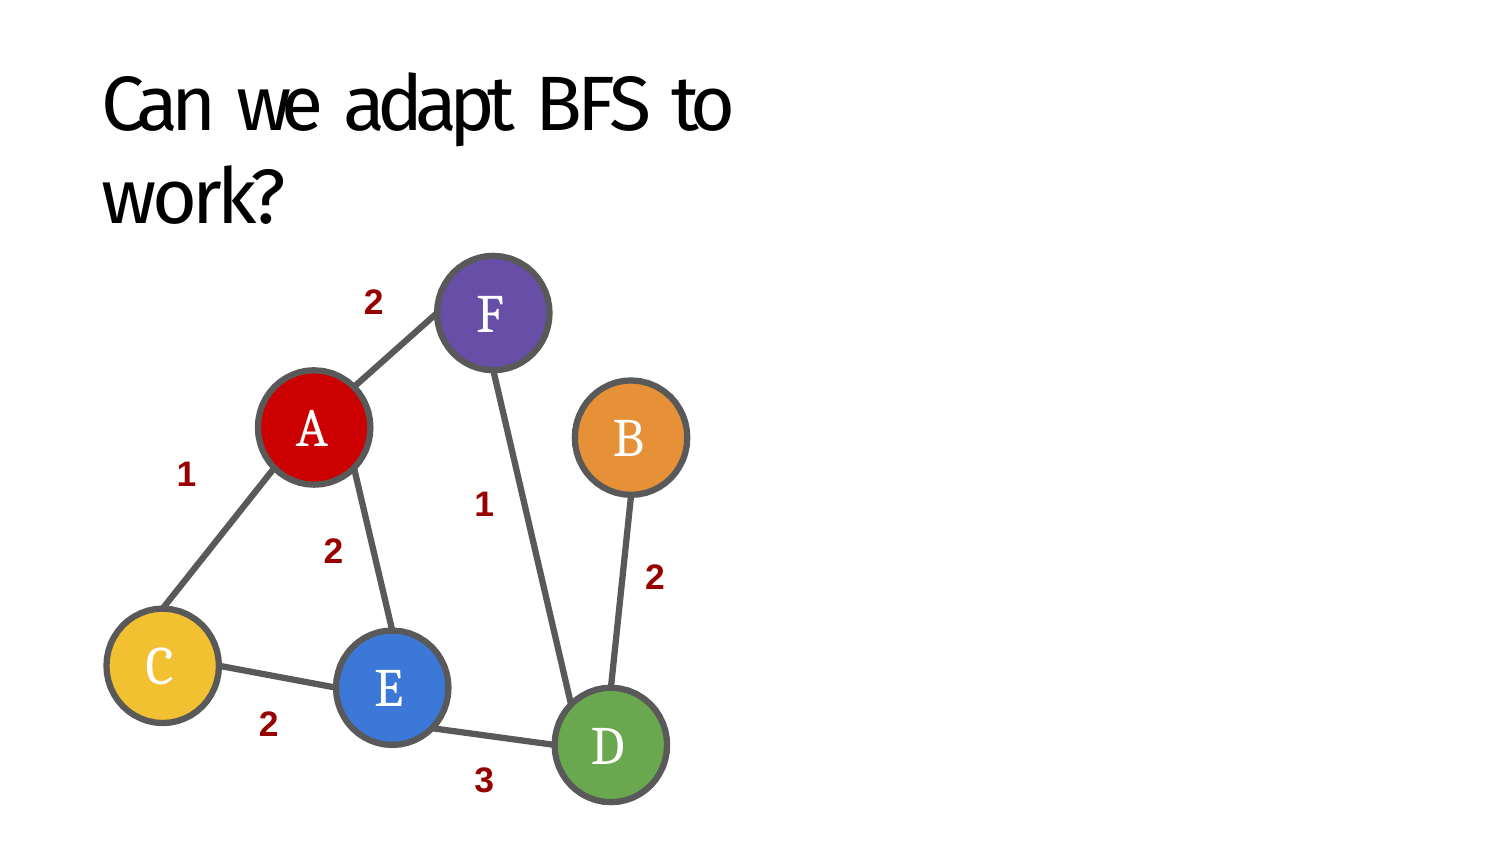

# Can we adapt BFS to work?

F
2

A
B
1
1

2
2

C
E

2
D
3